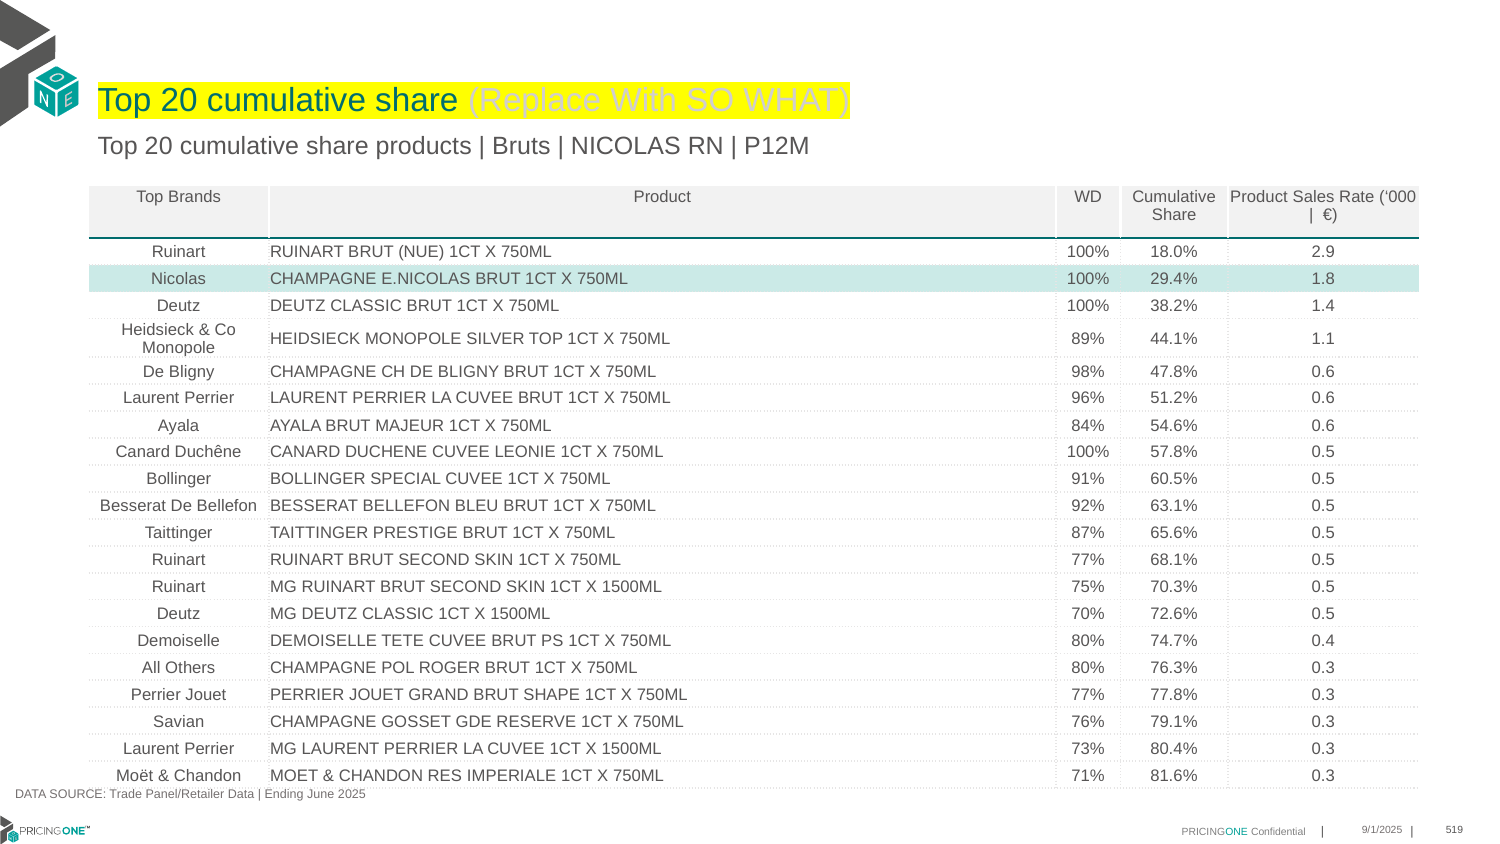

# Top 20 cumulative share (Replace With SO WHAT)
Top 20 cumulative share products | Bruts | NICOLAS RN | P12M
| Top Brands | Product | WD | Cumulative Share | Product Sales Rate (‘000 | €) |
| --- | --- | --- | --- | --- |
| Ruinart | RUINART BRUT (NUE) 1CT X 750ML | 100% | 18.0% | 2.9 |
| Nicolas | CHAMPAGNE E.NICOLAS BRUT 1CT X 750ML | 100% | 29.4% | 1.8 |
| Deutz | DEUTZ CLASSIC BRUT 1CT X 750ML | 100% | 38.2% | 1.4 |
| Heidsieck & Co Monopole | HEIDSIECK MONOPOLE SILVER TOP 1CT X 750ML | 89% | 44.1% | 1.1 |
| De Bligny | CHAMPAGNE CH DE BLIGNY BRUT 1CT X 750ML | 98% | 47.8% | 0.6 |
| Laurent Perrier | LAURENT PERRIER LA CUVEE BRUT 1CT X 750ML | 96% | 51.2% | 0.6 |
| Ayala | AYALA BRUT MAJEUR 1CT X 750ML | 84% | 54.6% | 0.6 |
| Canard Duchêne | CANARD DUCHENE CUVEE LEONIE 1CT X 750ML | 100% | 57.8% | 0.5 |
| Bollinger | BOLLINGER SPECIAL CUVEE 1CT X 750ML | 91% | 60.5% | 0.5 |
| Besserat De Bellefon | BESSERAT BELLEFON BLEU BRUT 1CT X 750ML | 92% | 63.1% | 0.5 |
| Taittinger | TAITTINGER PRESTIGE BRUT 1CT X 750ML | 87% | 65.6% | 0.5 |
| Ruinart | RUINART BRUT SECOND SKIN 1CT X 750ML | 77% | 68.1% | 0.5 |
| Ruinart | MG RUINART BRUT SECOND SKIN 1CT X 1500ML | 75% | 70.3% | 0.5 |
| Deutz | MG DEUTZ CLASSIC 1CT X 1500ML | 70% | 72.6% | 0.5 |
| Demoiselle | DEMOISELLE TETE CUVEE BRUT PS 1CT X 750ML | 80% | 74.7% | 0.4 |
| All Others | CHAMPAGNE POL ROGER BRUT 1CT X 750ML | 80% | 76.3% | 0.3 |
| Perrier Jouet | PERRIER JOUET GRAND BRUT SHAPE 1CT X 750ML | 77% | 77.8% | 0.3 |
| Savian | CHAMPAGNE GOSSET GDE RESERVE 1CT X 750ML | 76% | 79.1% | 0.3 |
| Laurent Perrier | MG LAURENT PERRIER LA CUVEE 1CT X 1500ML | 73% | 80.4% | 0.3 |
| Moët & Chandon | MOET & CHANDON RES IMPERIALE 1CT X 750ML | 71% | 81.6% | 0.3 |
DATA SOURCE: Trade Panel/Retailer Data | Ending June 2025

9/1/2025
519